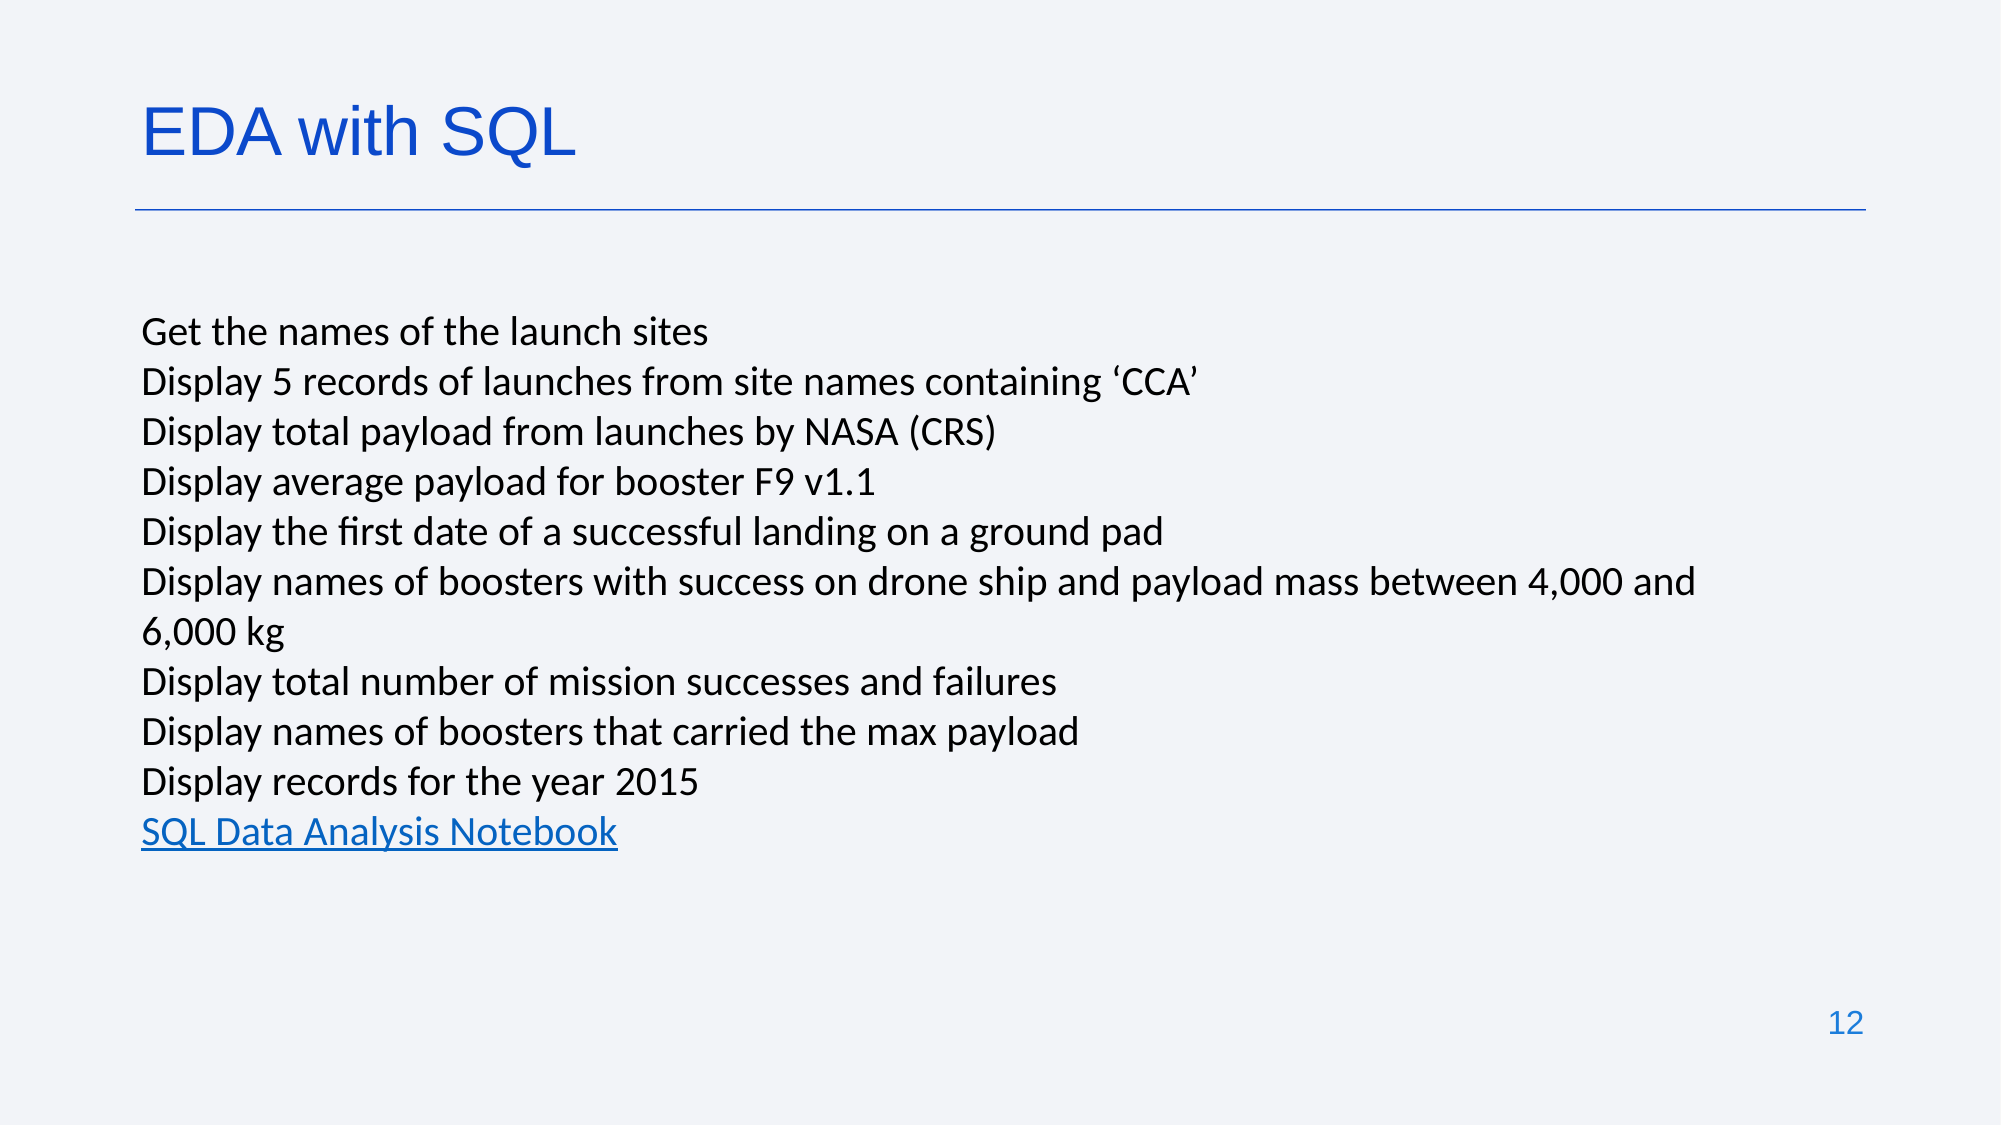

EDA with SQL
Get the names of the launch sites
Display 5 records of launches from site names containing ‘CCA’
Display total payload from launches by NASA (CRS)
Display average payload for booster F9 v1.1
Display the first date of a successful landing on a ground pad
Display names of boosters with success on drone ship and payload mass between 4,000 and 6,000 kg
Display total number of mission successes and failures
Display names of boosters that carried the max payload
Display records for the year 2015
SQL Data Analysis Notebook

12